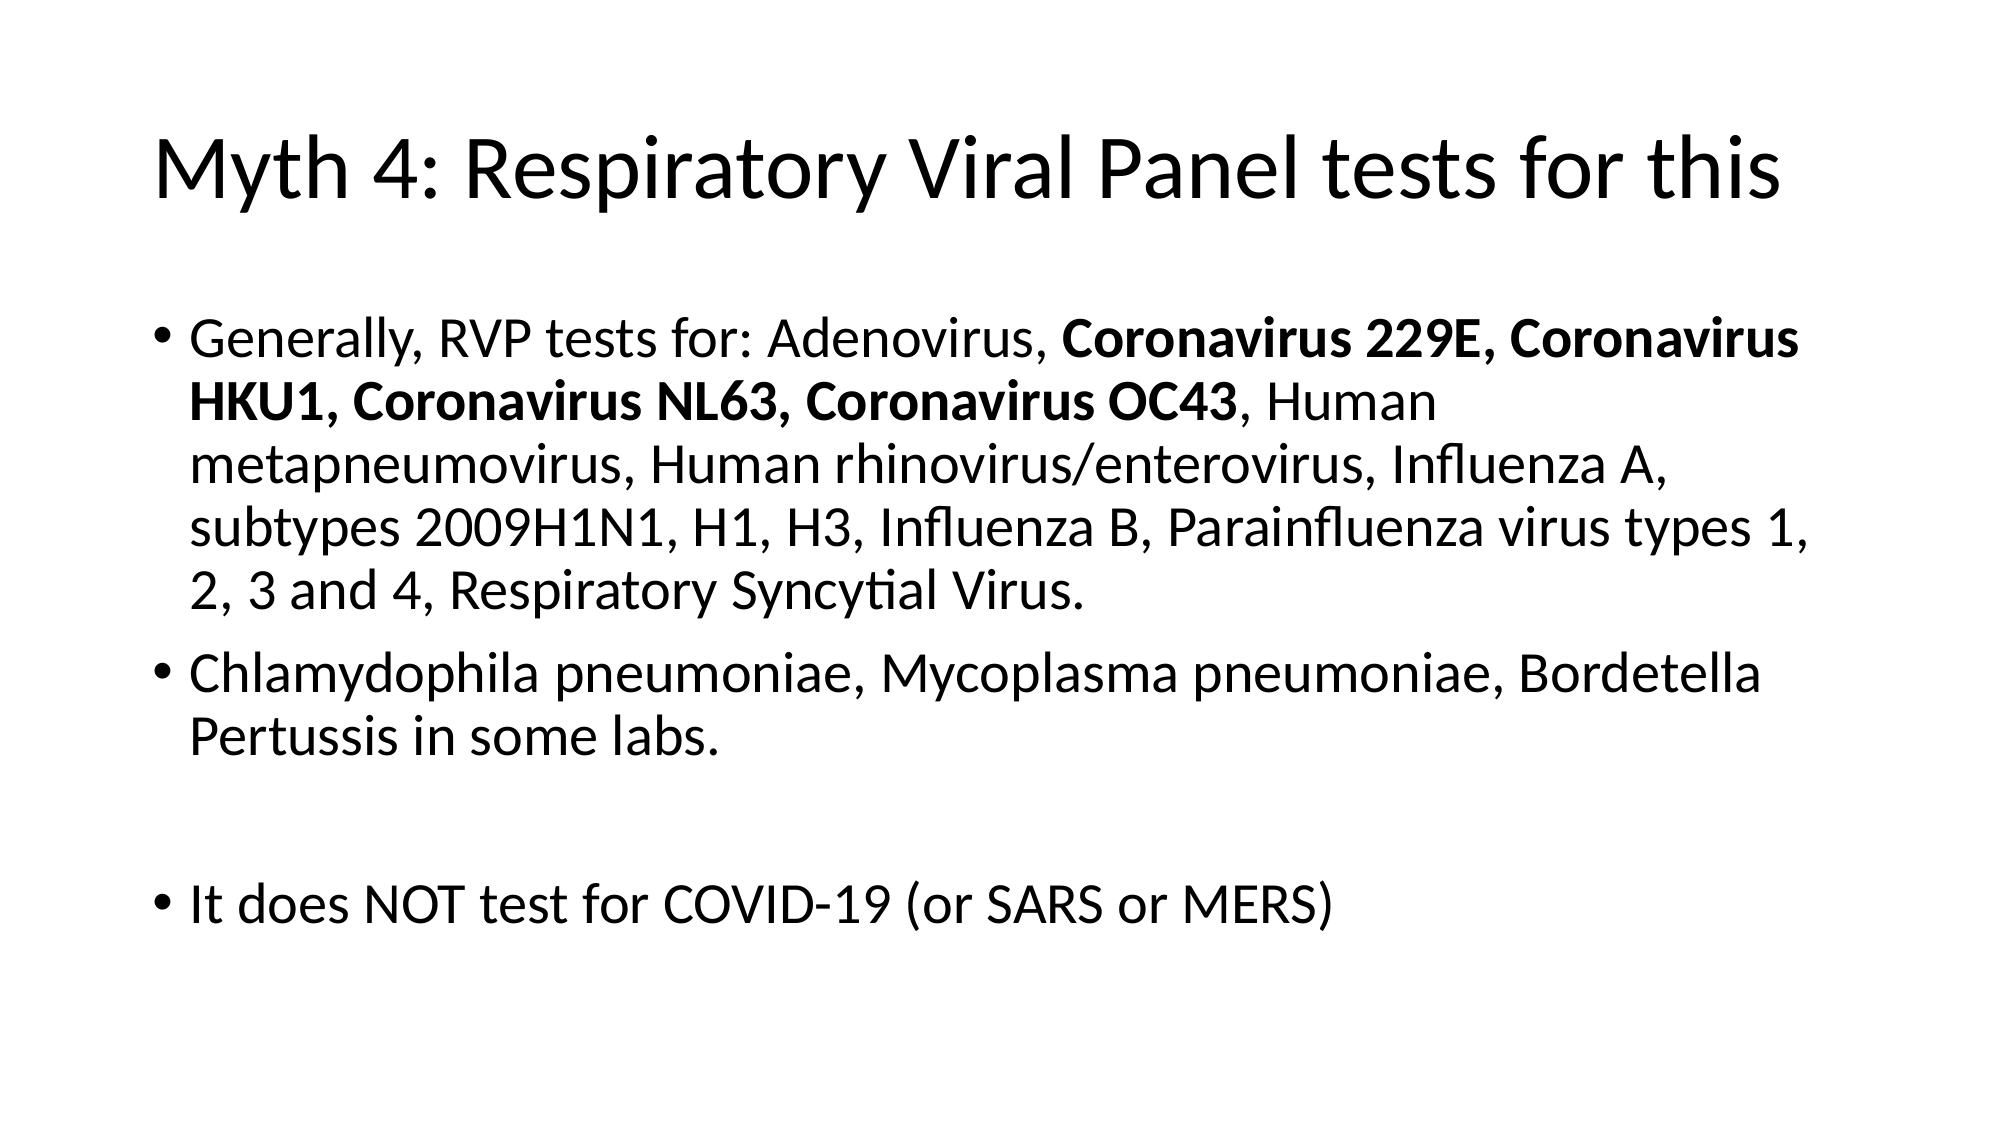

# Myth 4: Respiratory Viral Panel tests for this
Generally, RVP tests for: Adenovirus, Coronavirus 229E, Coronavirus HKU1, Coronavirus NL63, Coronavirus OC43, Human metapneumovirus, Human rhinovirus/enterovirus, Influenza A, subtypes 2009H1N1, H1, H3, Influenza B, Parainfluenza virus types 1, 2, 3 and 4, Respiratory Syncytial Virus.
Chlamydophila pneumoniae, Mycoplasma pneumoniae, Bordetella Pertussis in some labs.

It does NOT test for COVID-19 (or SARS or MERS)